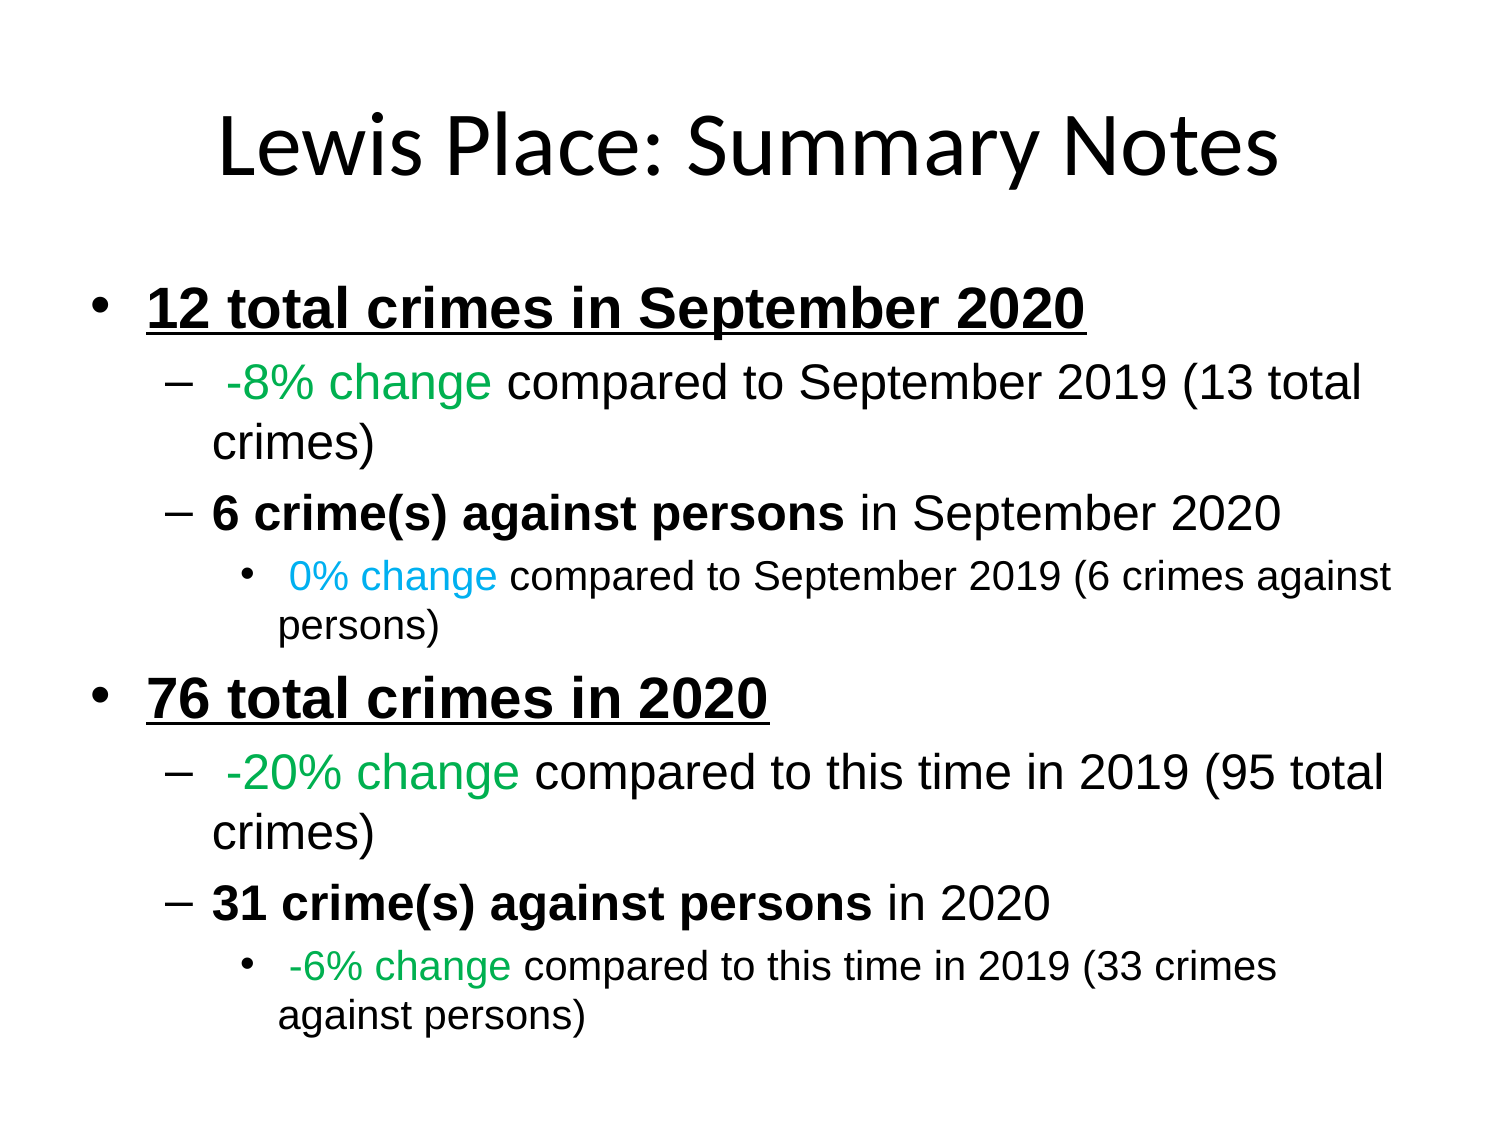

# Lewis Place: Summary Notes
12 total crimes in September 2020
 -8% change compared to September 2019 (13 total crimes)
6 crime(s) against persons in September 2020
 0% change compared to September 2019 (6 crimes against persons)
76 total crimes in 2020
 -20% change compared to this time in 2019 (95 total crimes)
31 crime(s) against persons in 2020
 -6% change compared to this time in 2019 (33 crimes against persons)